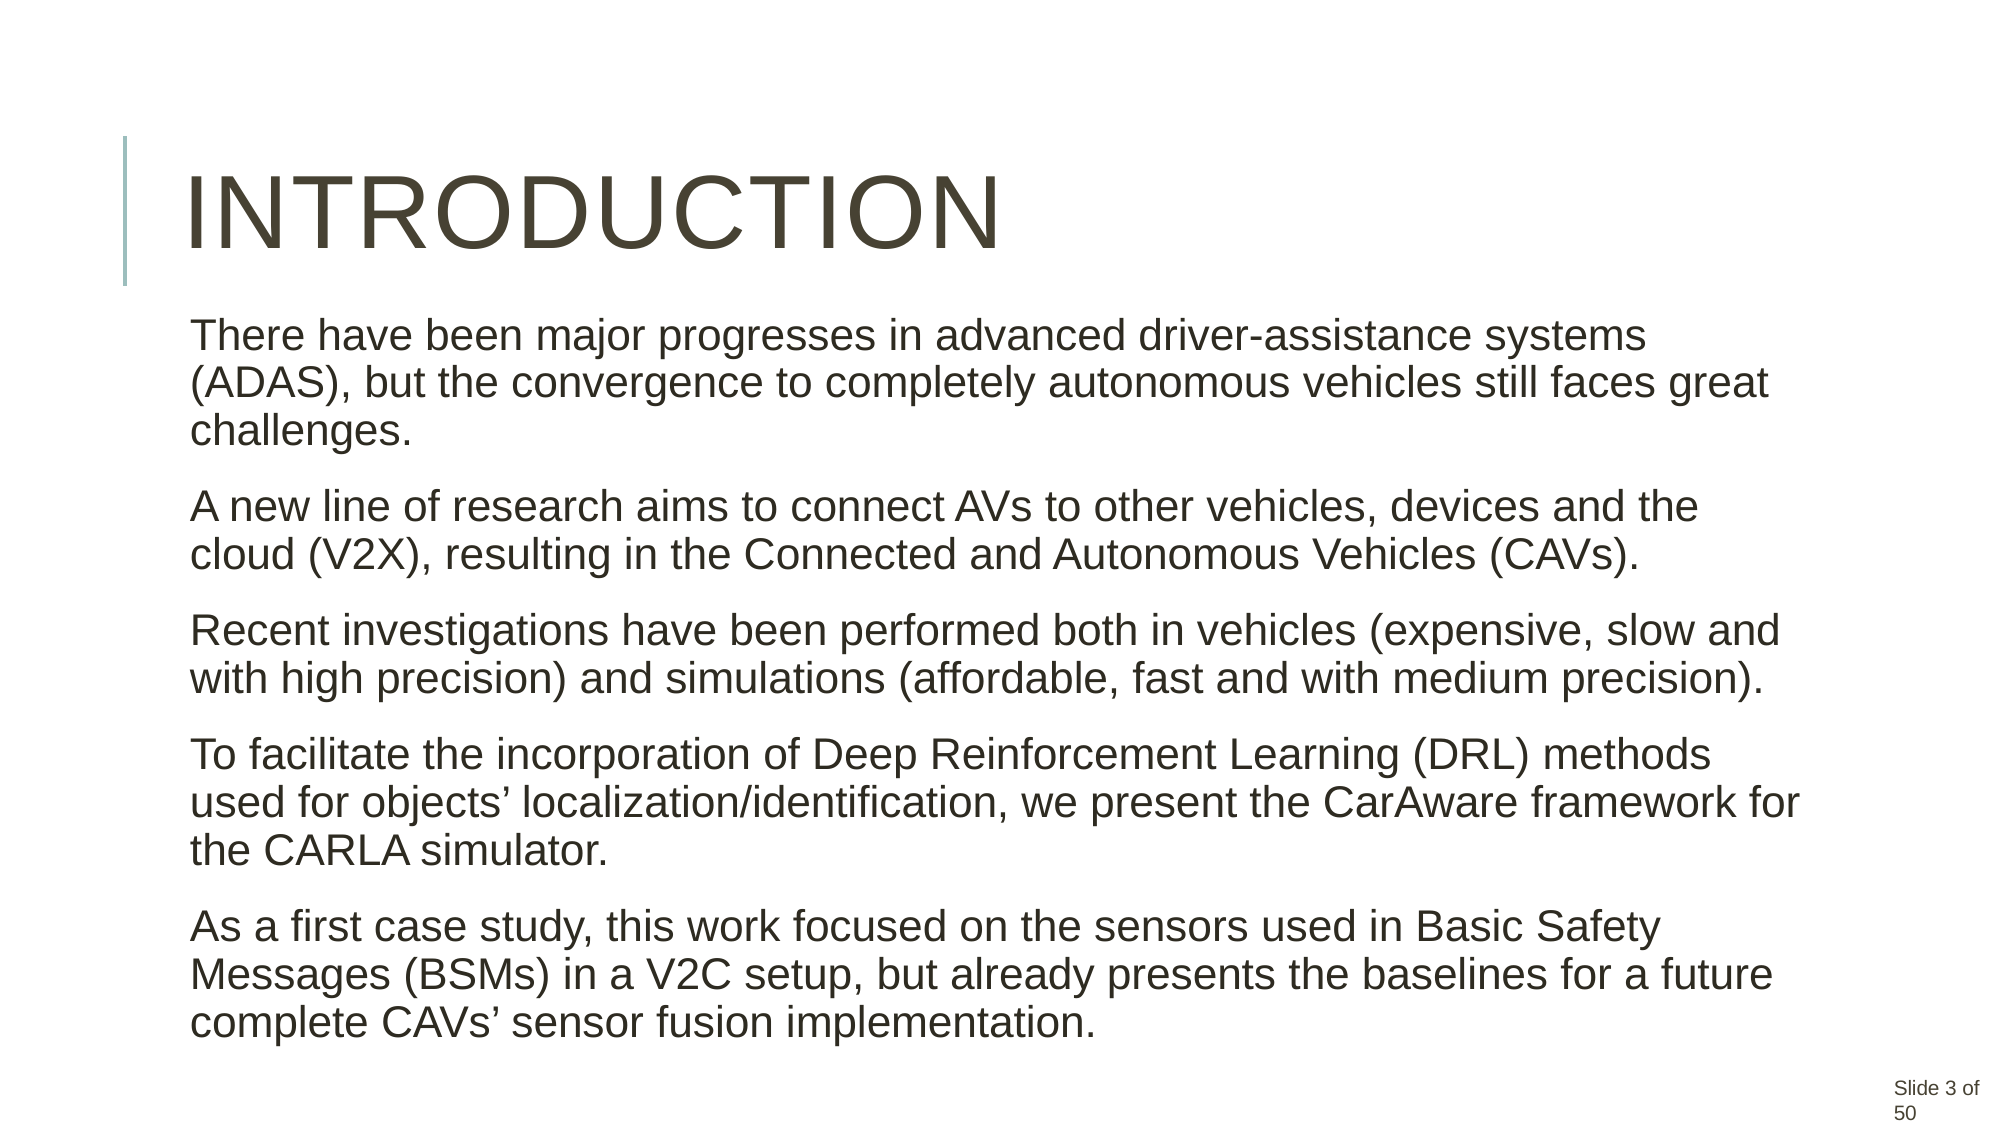

# Introduction
There have been major progresses in advanced driver-assistance systems (ADAS), but the convergence to completely autonomous vehicles still faces great challenges.
A new line of research aims to connect AVs to other vehicles, devices and the cloud (V2X), resulting in the Connected and Autonomous Vehicles (CAVs).
Recent investigations have been performed both in vehicles (expensive, slow and with high precision) and simulations (affordable, fast and with medium precision).
To facilitate the incorporation of Deep Reinforcement Learning (DRL) methods used for objects’ localization/identification, we present the CarAware framework for the CARLA simulator.
As a first case study, this work focused on the sensors used in Basic Safety Messages (BSMs) in a V2C setup, but already presents the baselines for a future complete CAVs’ sensor fusion implementation.
Slide 3 of 50